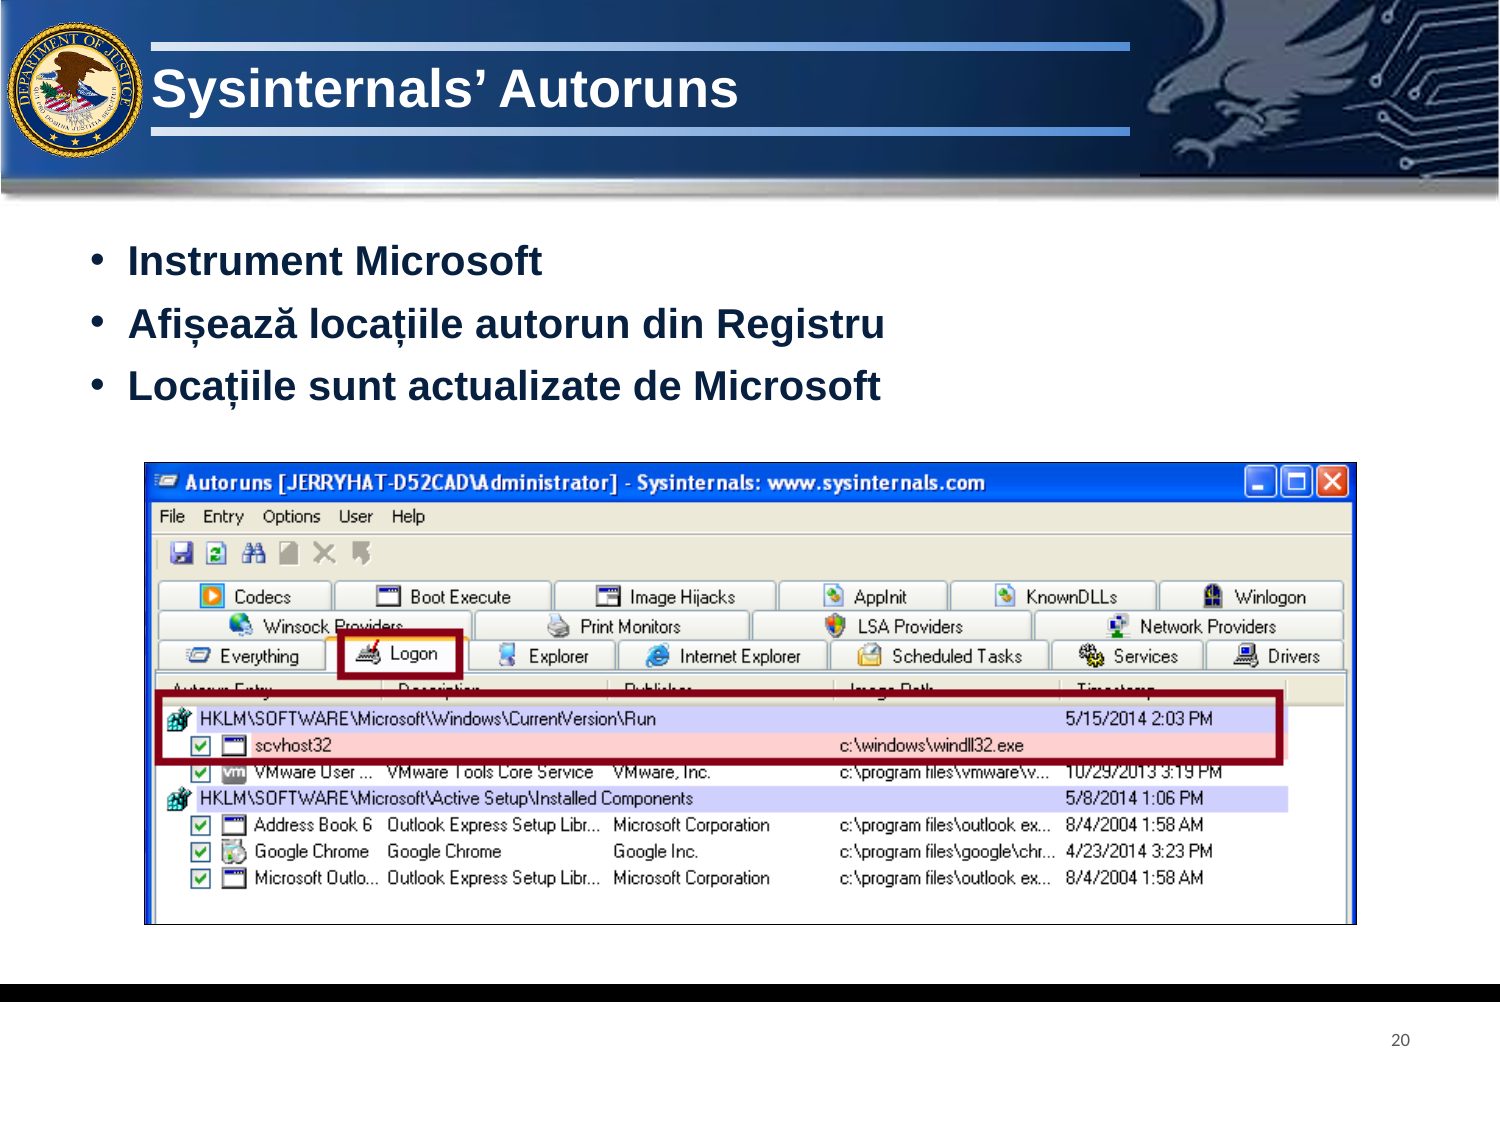

# Sysinternals’ Autoruns
Instrument Microsoft
Afișează locațiile autorun din Registru
Locațiile sunt actualizate de Microsoft

20